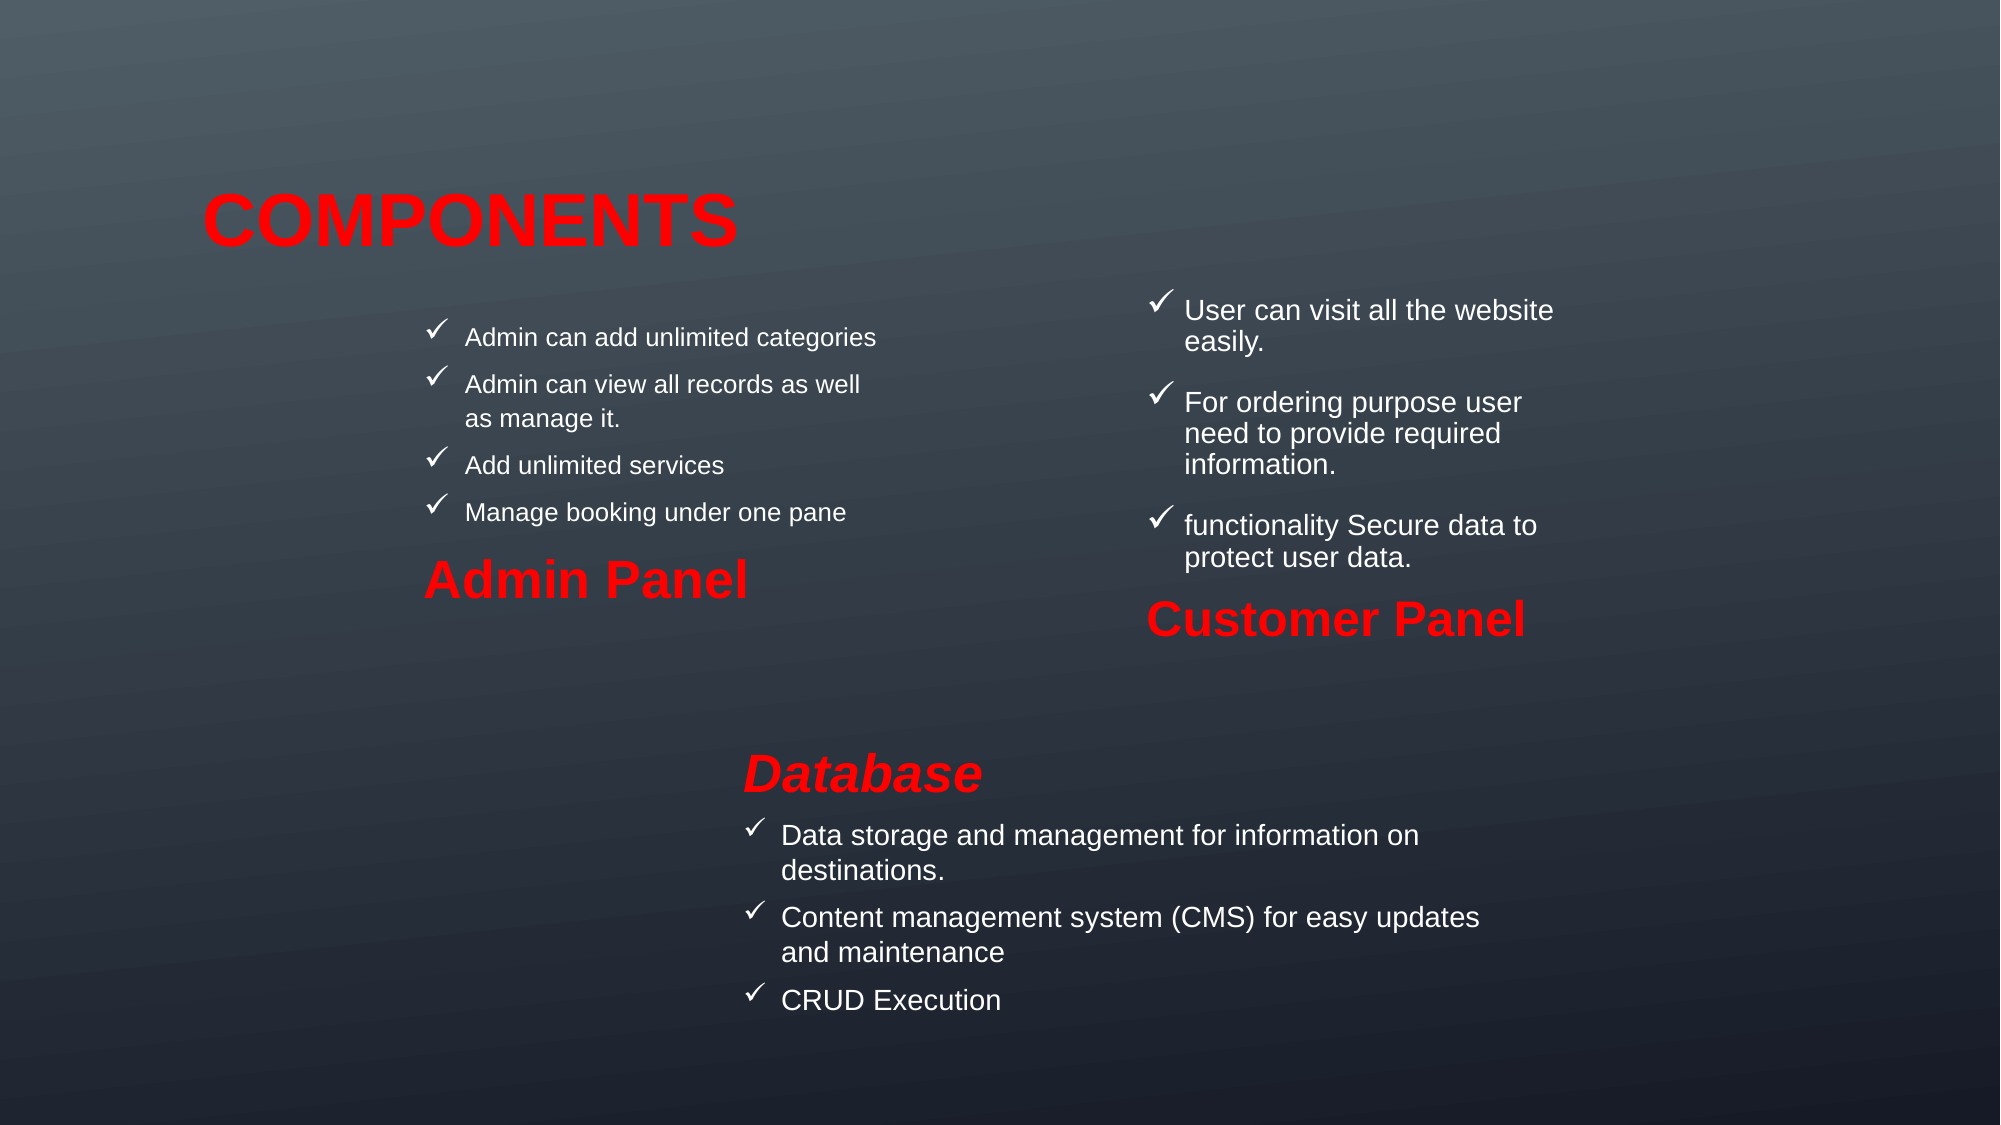

# components
User can visit all the website easily.
For ordering purpose user need to provide required information.
functionality Secure data to protect user data.
Customer Panel
Admin can add unlimited categories
Admin can view all records as well as manage it.
Add unlimited services
Manage booking under one pane
Admin Panel
Database
Data storage and management for information on destinations.
Content management system (CMS) for easy updates and maintenance
CRUD Execution